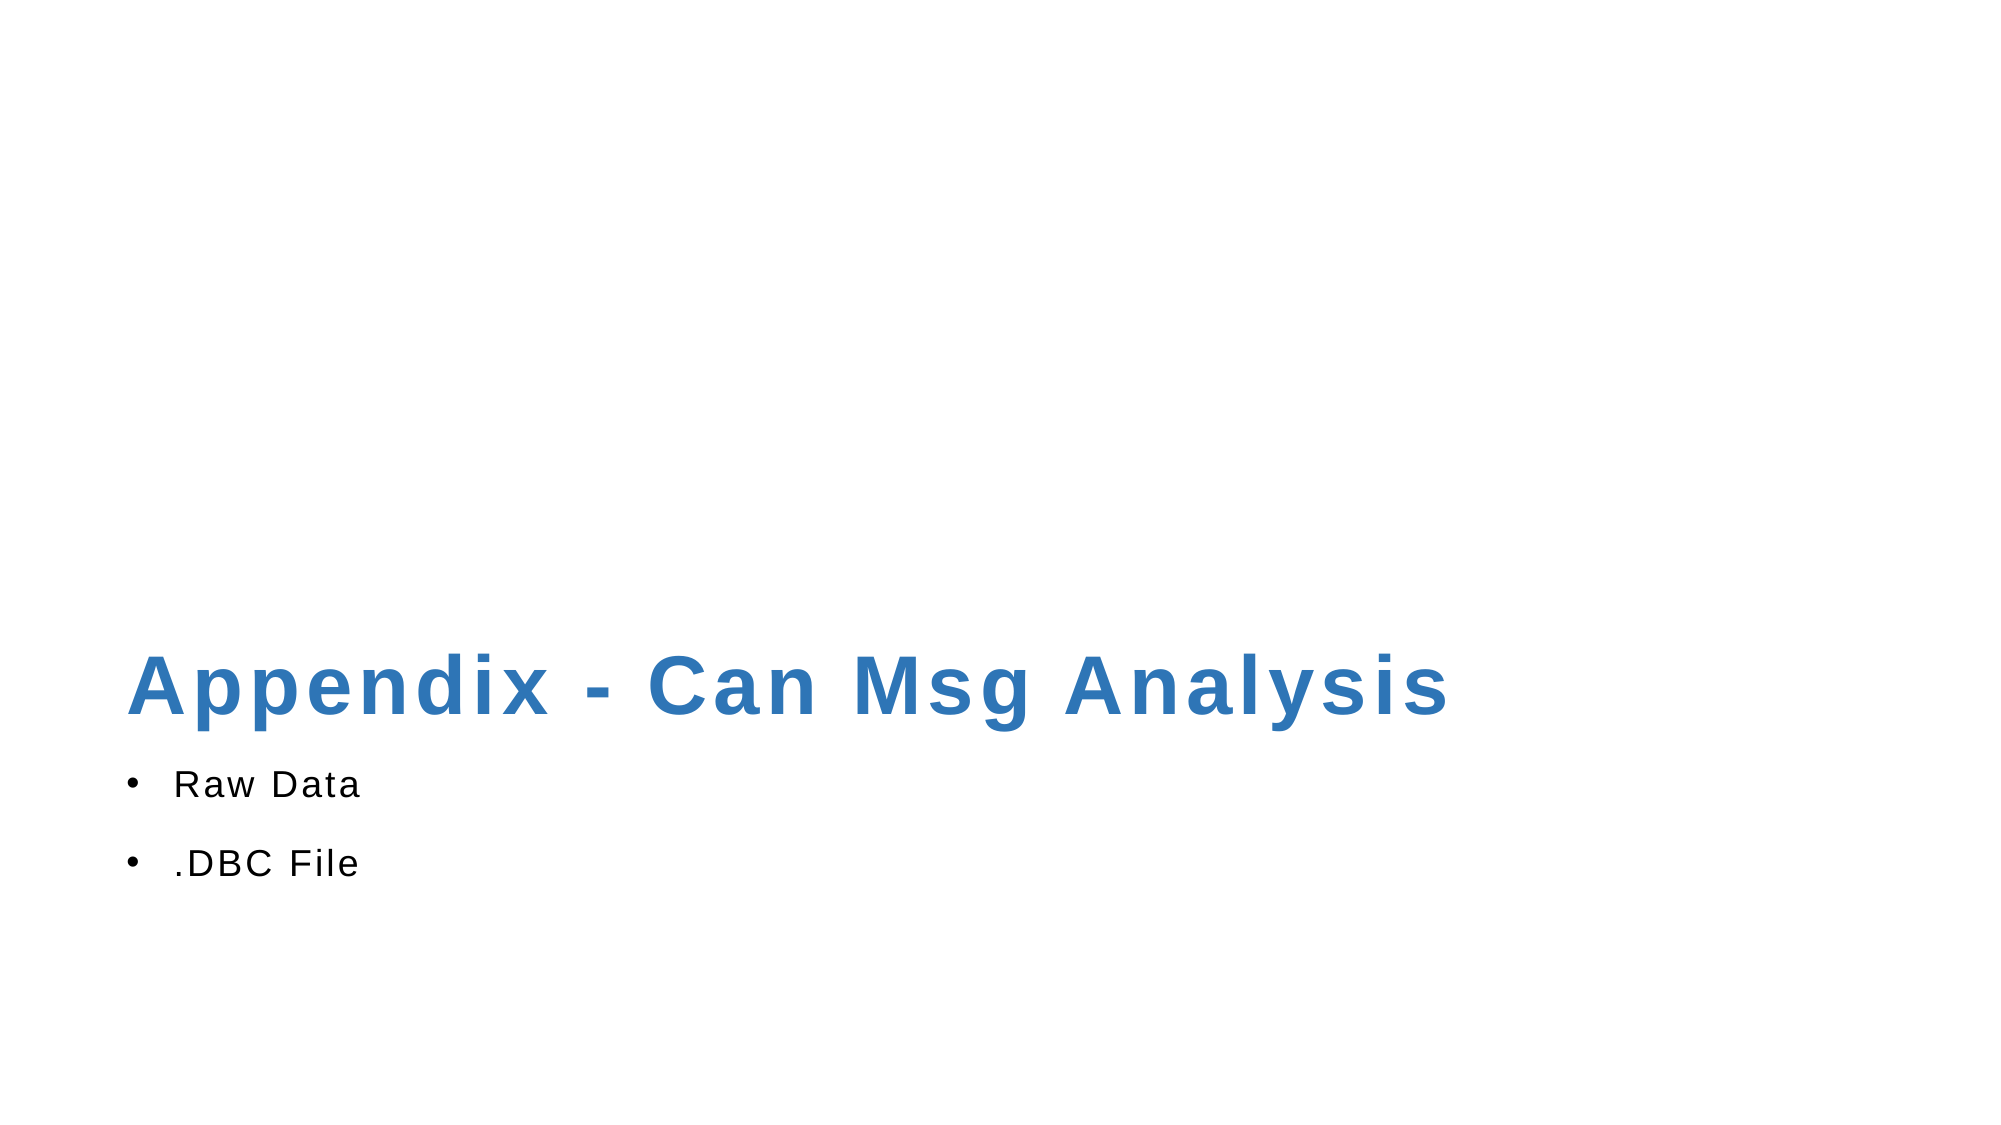

# Appendix - Can Msg Analysis
Raw Data
.DBC File